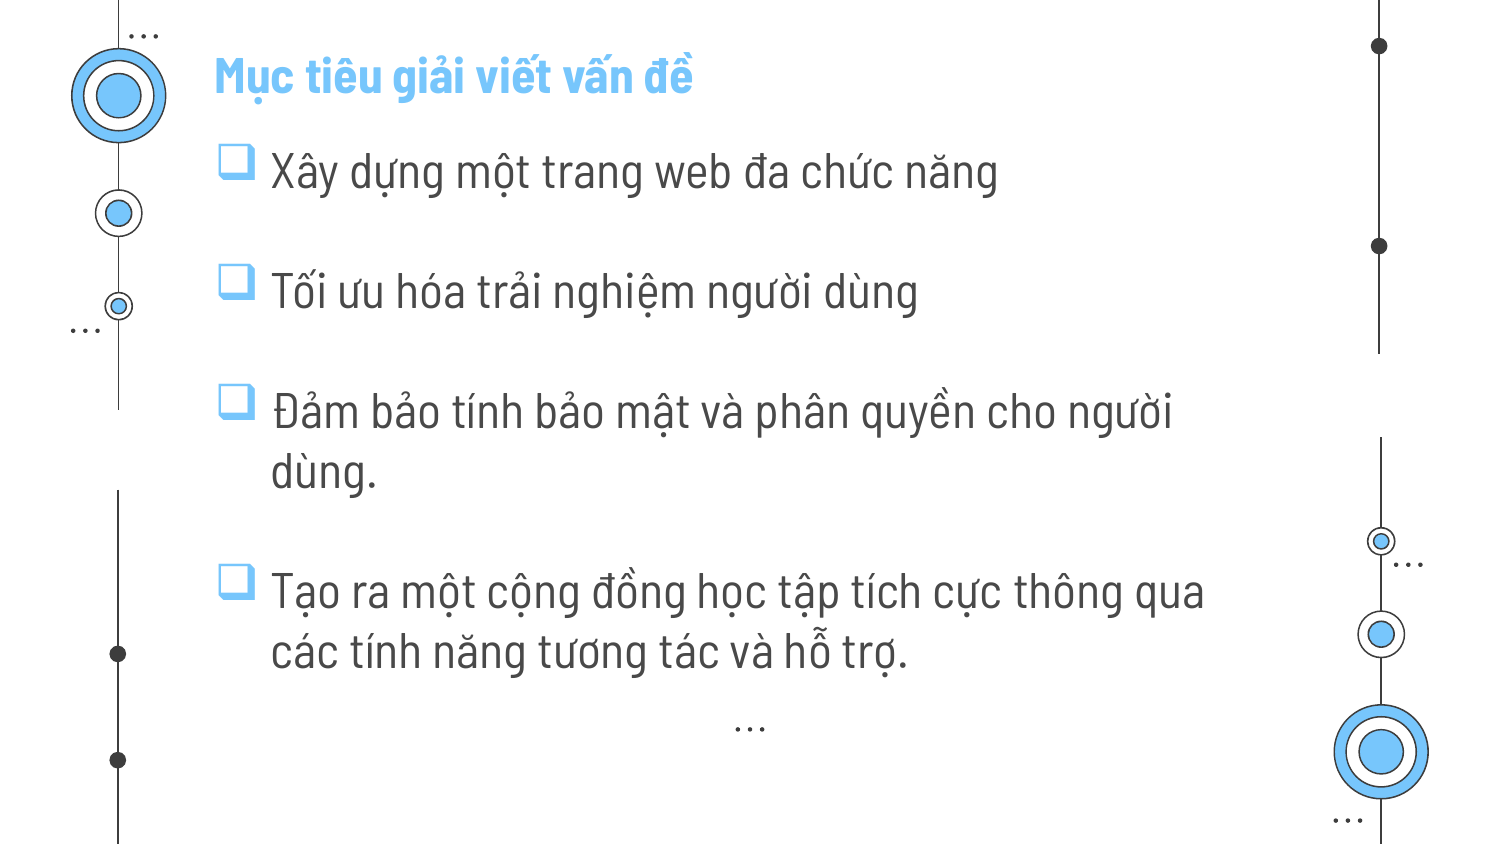

Mục tiêu giải viết vấn đề
Xây dựng một trang web đa chức năng

Tối ưu hóa trải nghiệm người dùng

Đảm bảo tính bảo mật và phân quyền cho người dùng.

Tạo ra một cộng đồng học tập tích cực thông qua các tính năng tương tác và hỗ trợ.